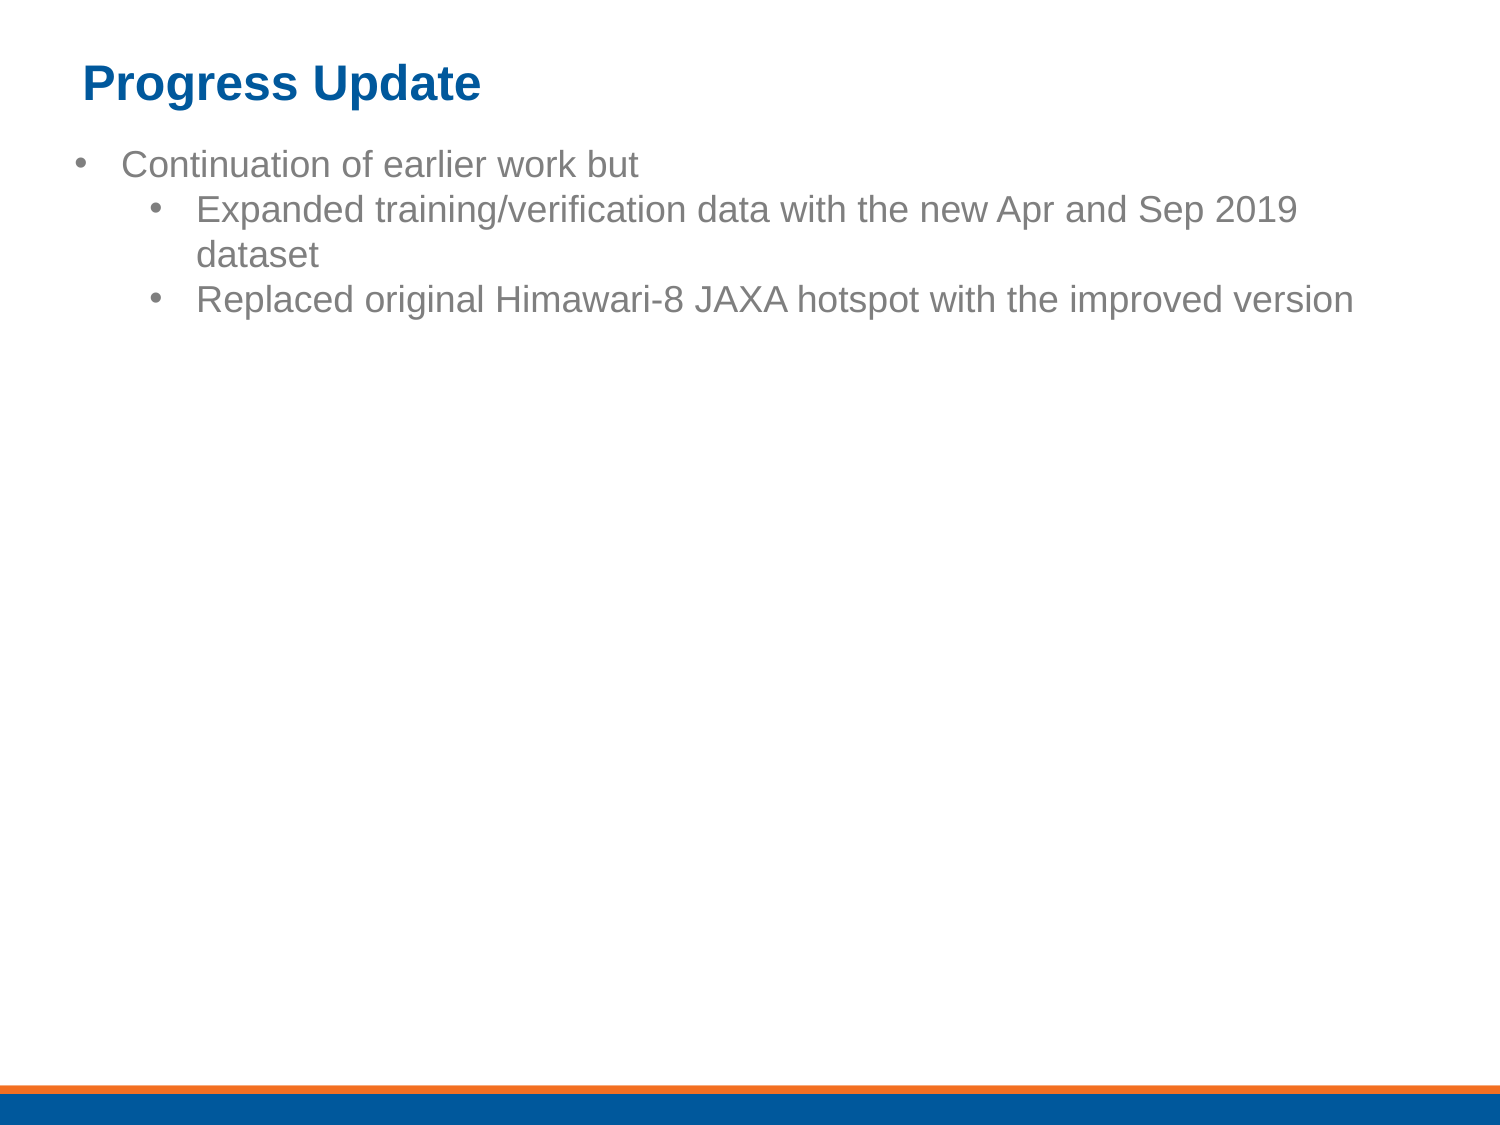

# Progress Update
Continuation of earlier work but
Expanded training/verification data with the new Apr and Sep 2019 dataset
Replaced original Himawari-8 JAXA hotspot with the improved version